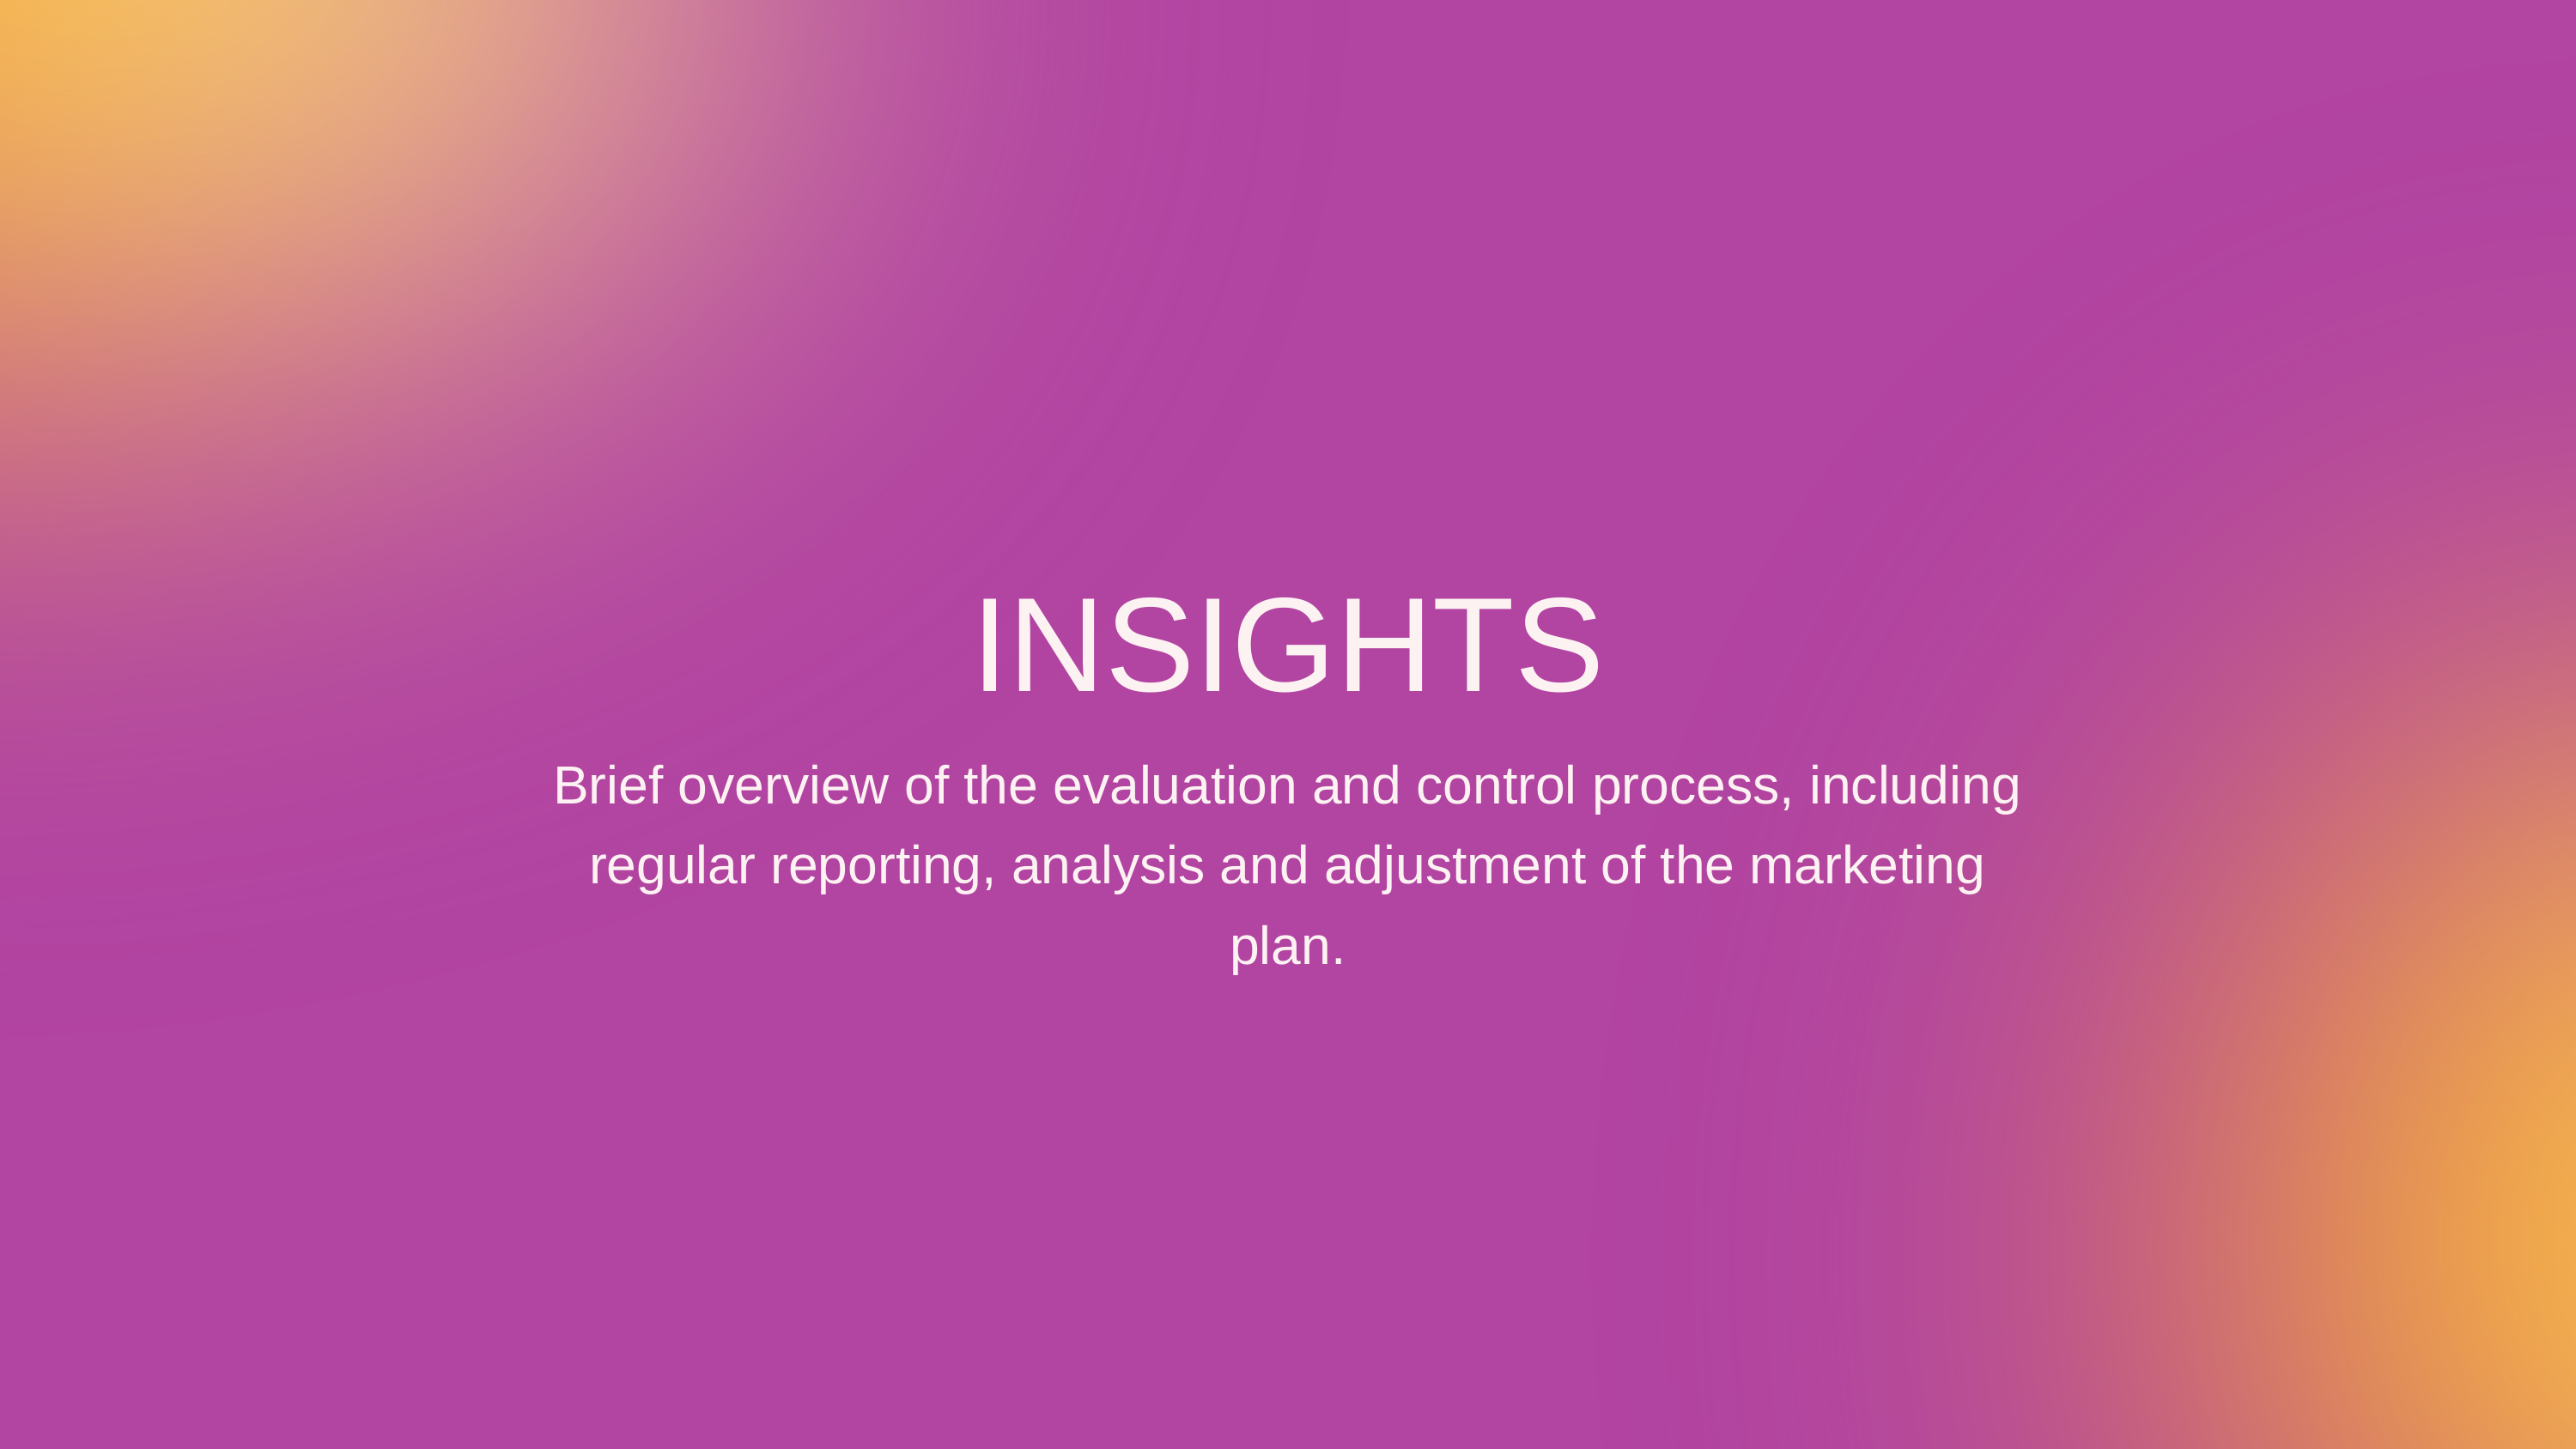

INSIGHTS
Brief overview of the evaluation and control process, including regular reporting, analysis and adjustment of the marketing plan.